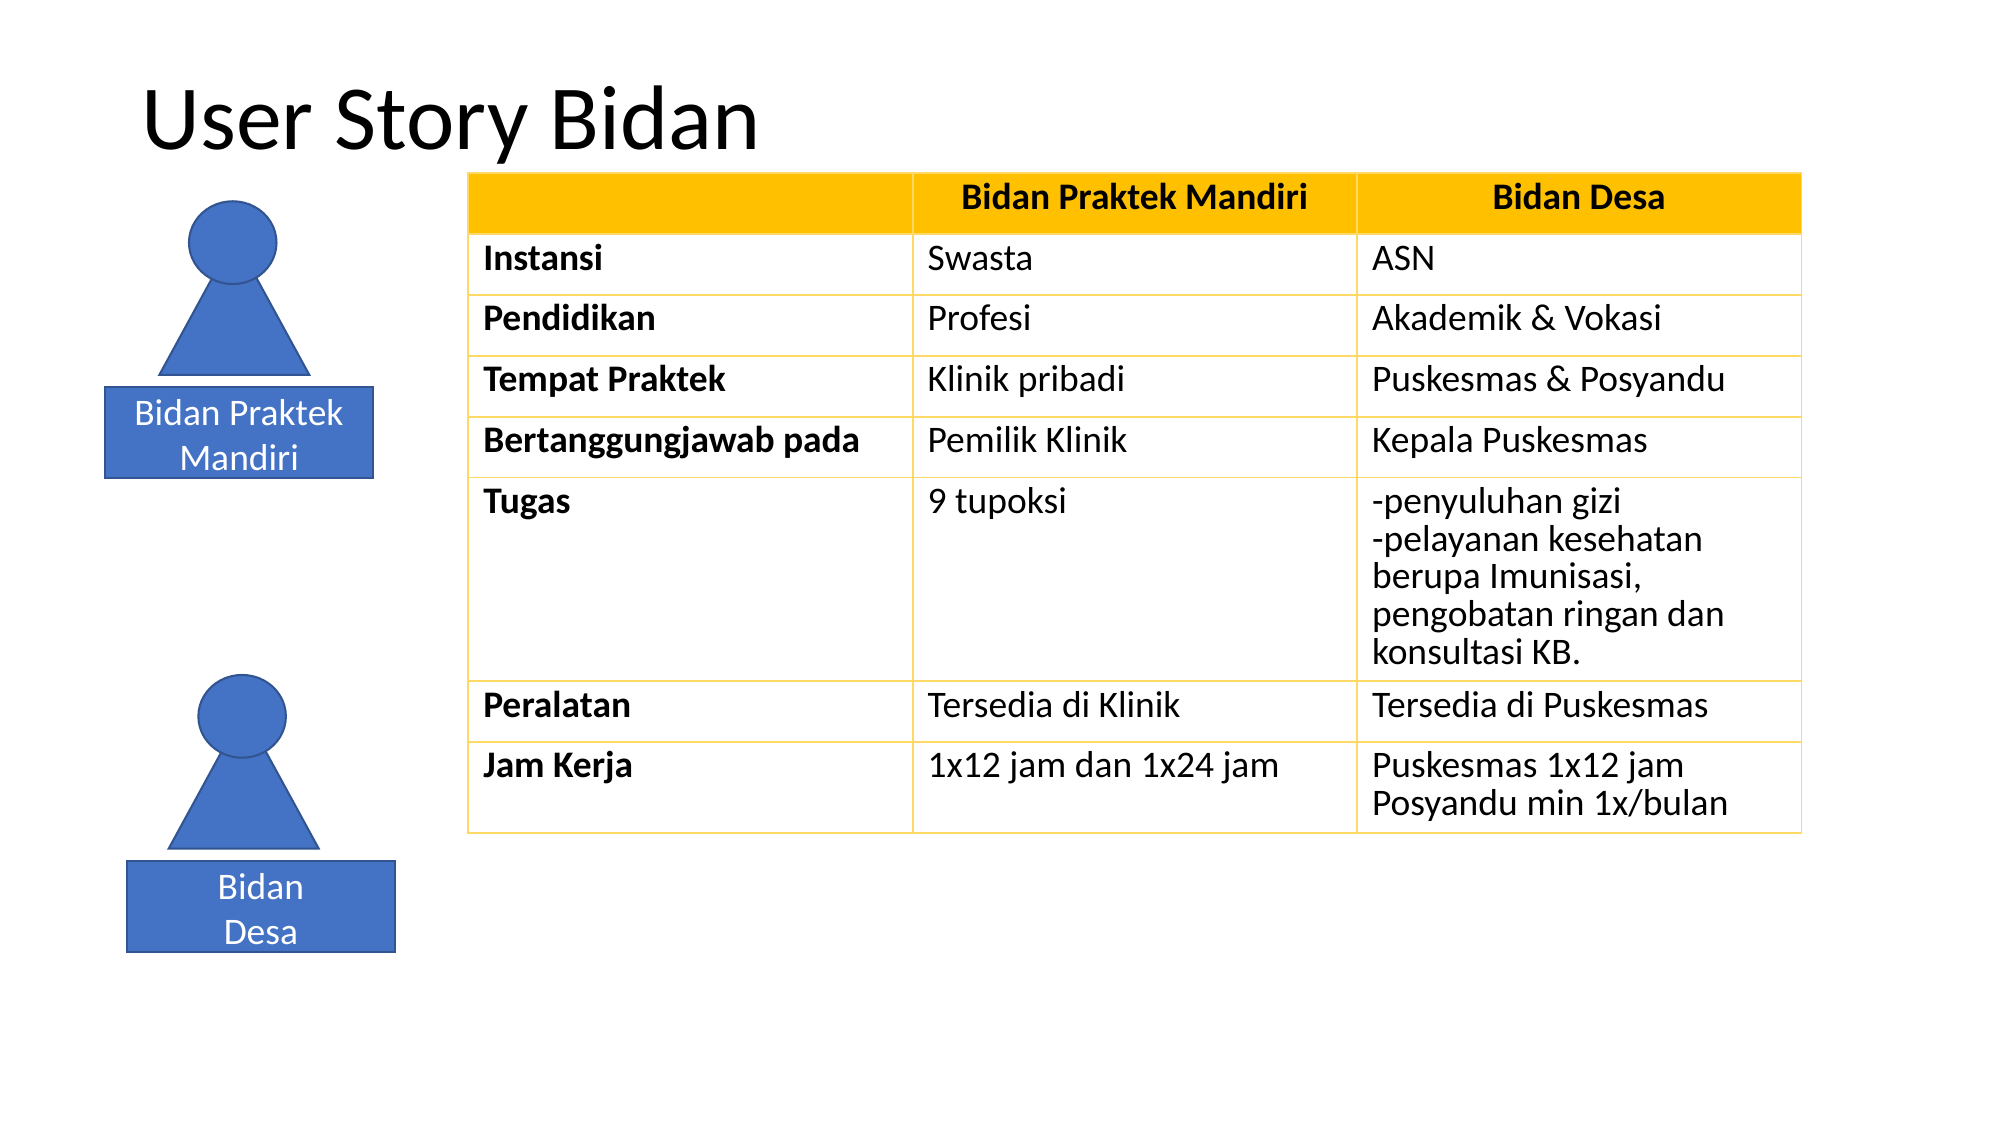

# User Story Bidan
|  | Bidan Praktek Mandiri | Bidan Desa |
| --- | --- | --- |
| Instansi | Swasta | ASN |
| Pendidikan | Profesi | Akademik & Vokasi |
| Tempat Praktek | Klinik pribadi | Puskesmas & Posyandu |
| Bertanggungjawab pada | Pemilik Klinik | Kepala Puskesmas |
| Tugas | 9 tupoksi | -penyuluhan gizi -pelayanan kesehatan berupa Imunisasi, pengobatan ringan dan konsultasi KB. |
| Peralatan | Tersedia di Klinik | Tersedia di Puskesmas |
| Jam Kerja | 1x12 jam dan 1x24 jam | Puskesmas 1x12 jam Posyandu min 1x/bulan |

Bidan Praktek Mandiri

Bidan
Desa